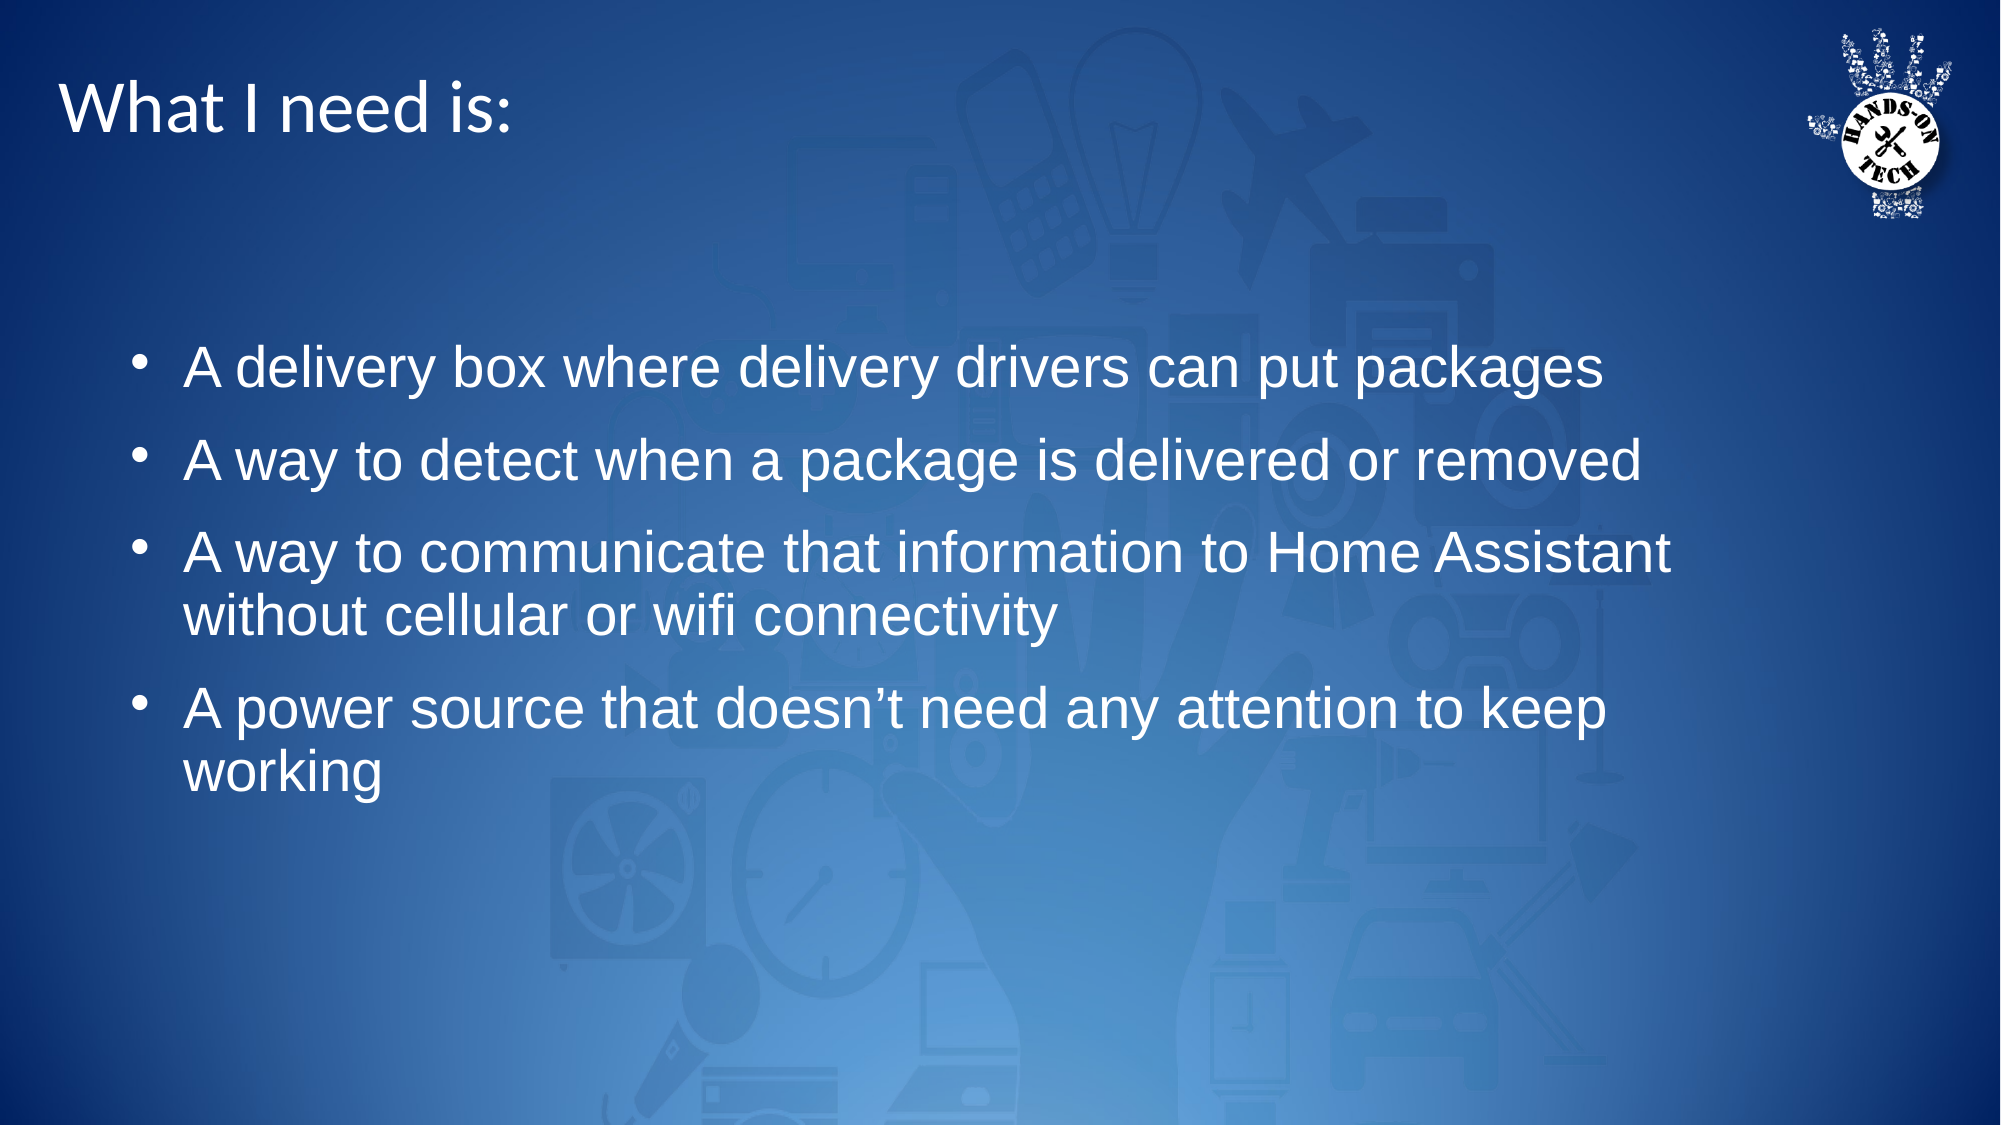

What I need is:
A delivery box where delivery drivers can put packages
A way to detect when a package is delivered or removed
A way to communicate that information to Home Assistant without cellular or wifi connectivity
A power source that doesn’t need any attention to keep working